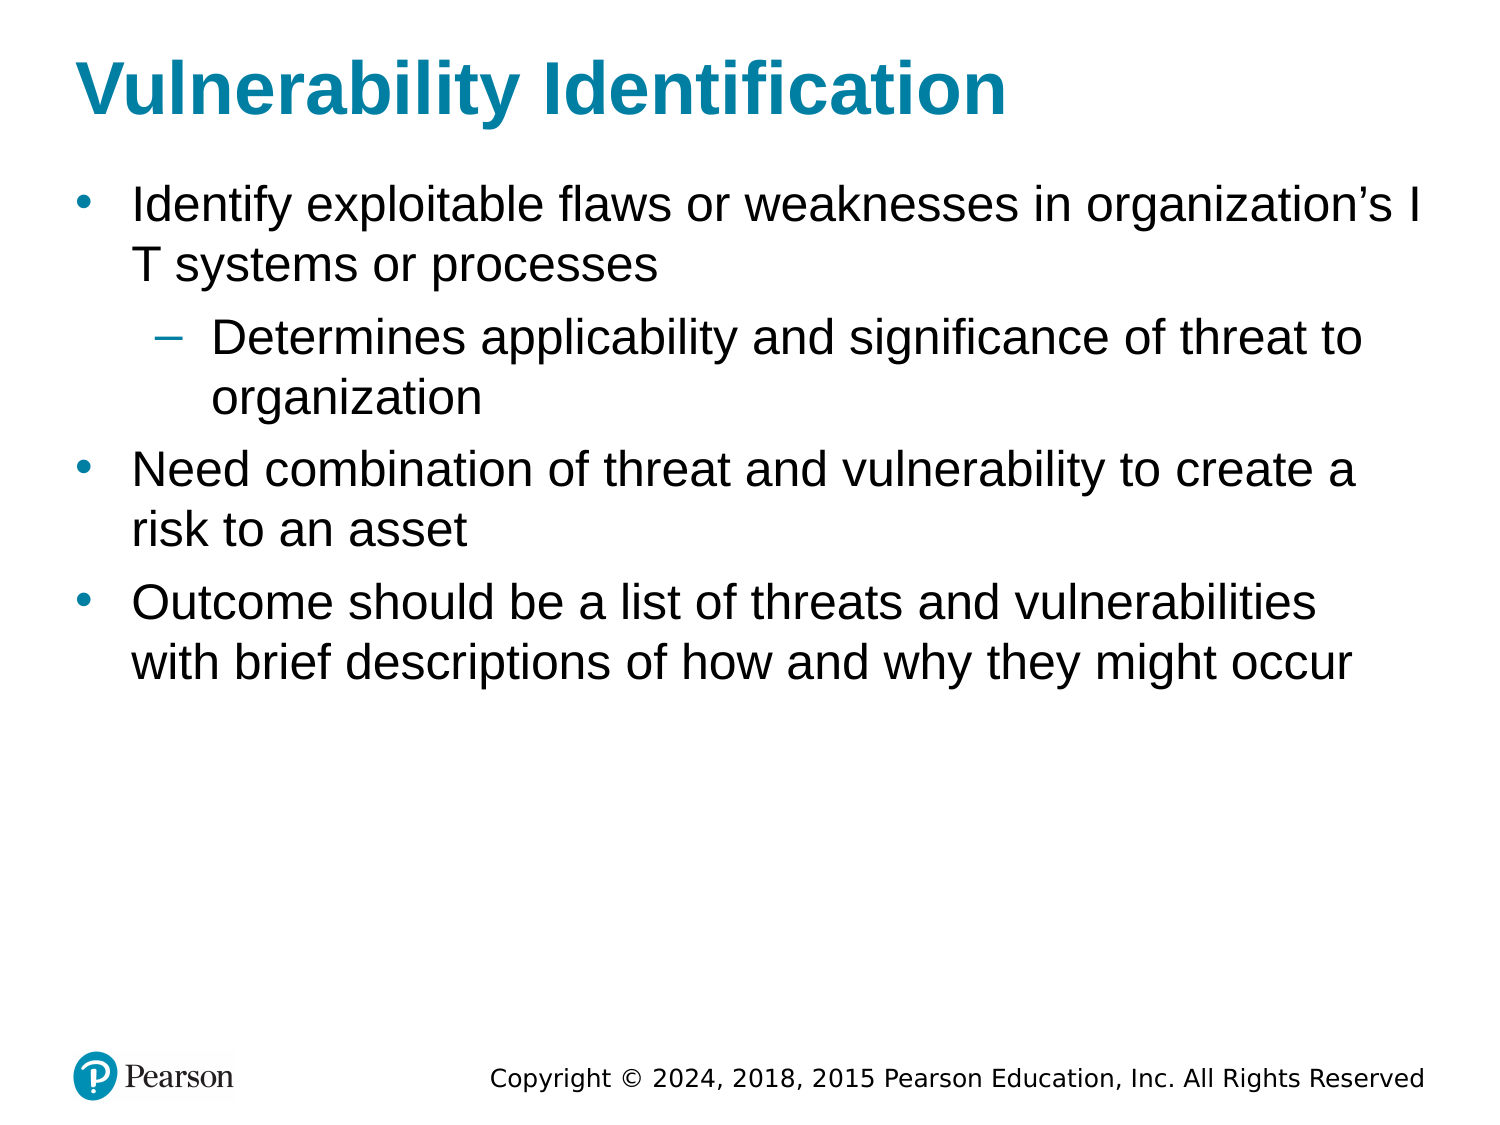

# Vulnerability Identification
Identify exploitable flaws or weaknesses in organization’s I T systems or processes
Determines applicability and significance of threat to organization
Need combination of threat and vulnerability to create a risk to an asset
Outcome should be a list of threats and vulnerabilities with brief descriptions of how and why they might occur